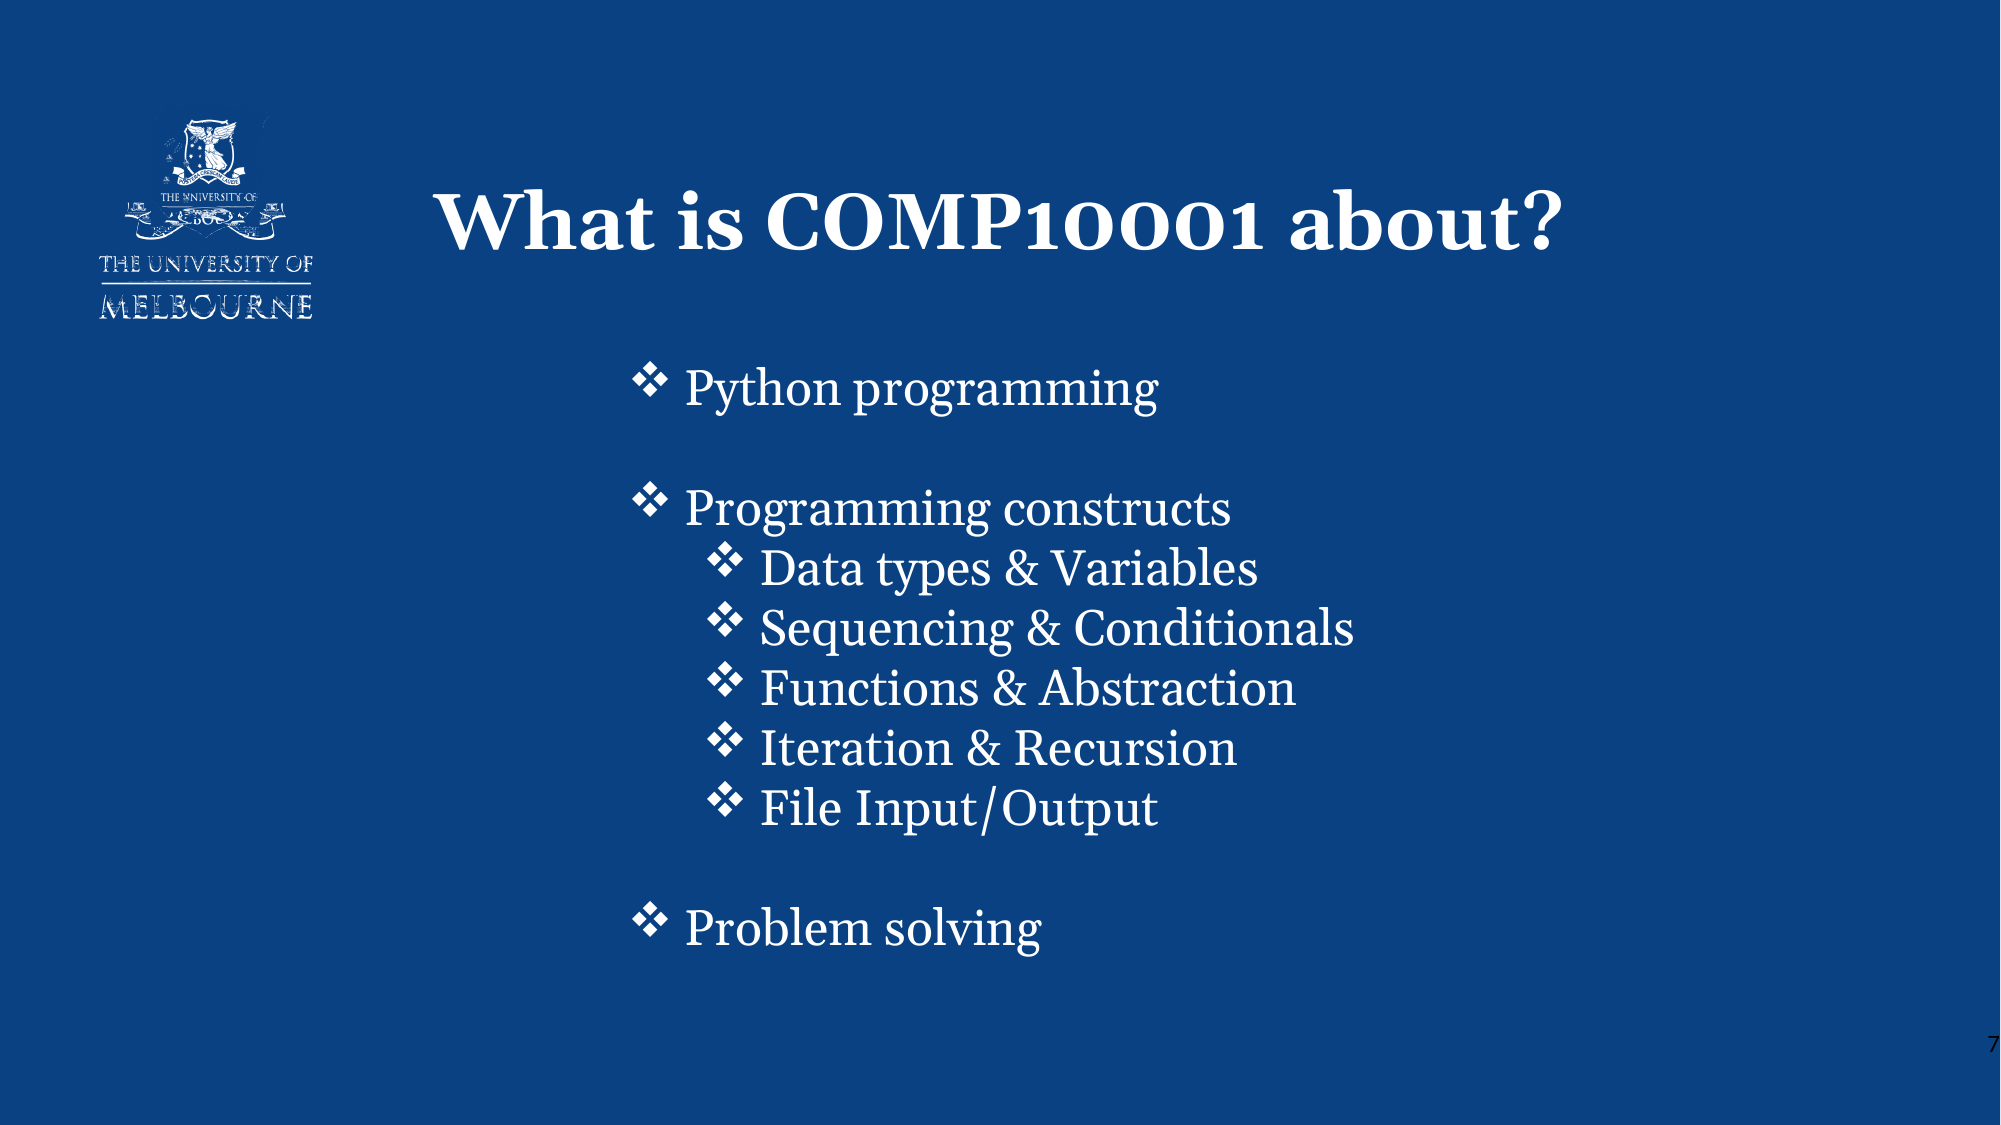

What is COMP10001 about?
Python programming

Programming constructs
Data types & Variables
Sequencing & Conditionals
Functions & Abstraction
Iteration & Recursion
File Input/Output

Problem solving
7